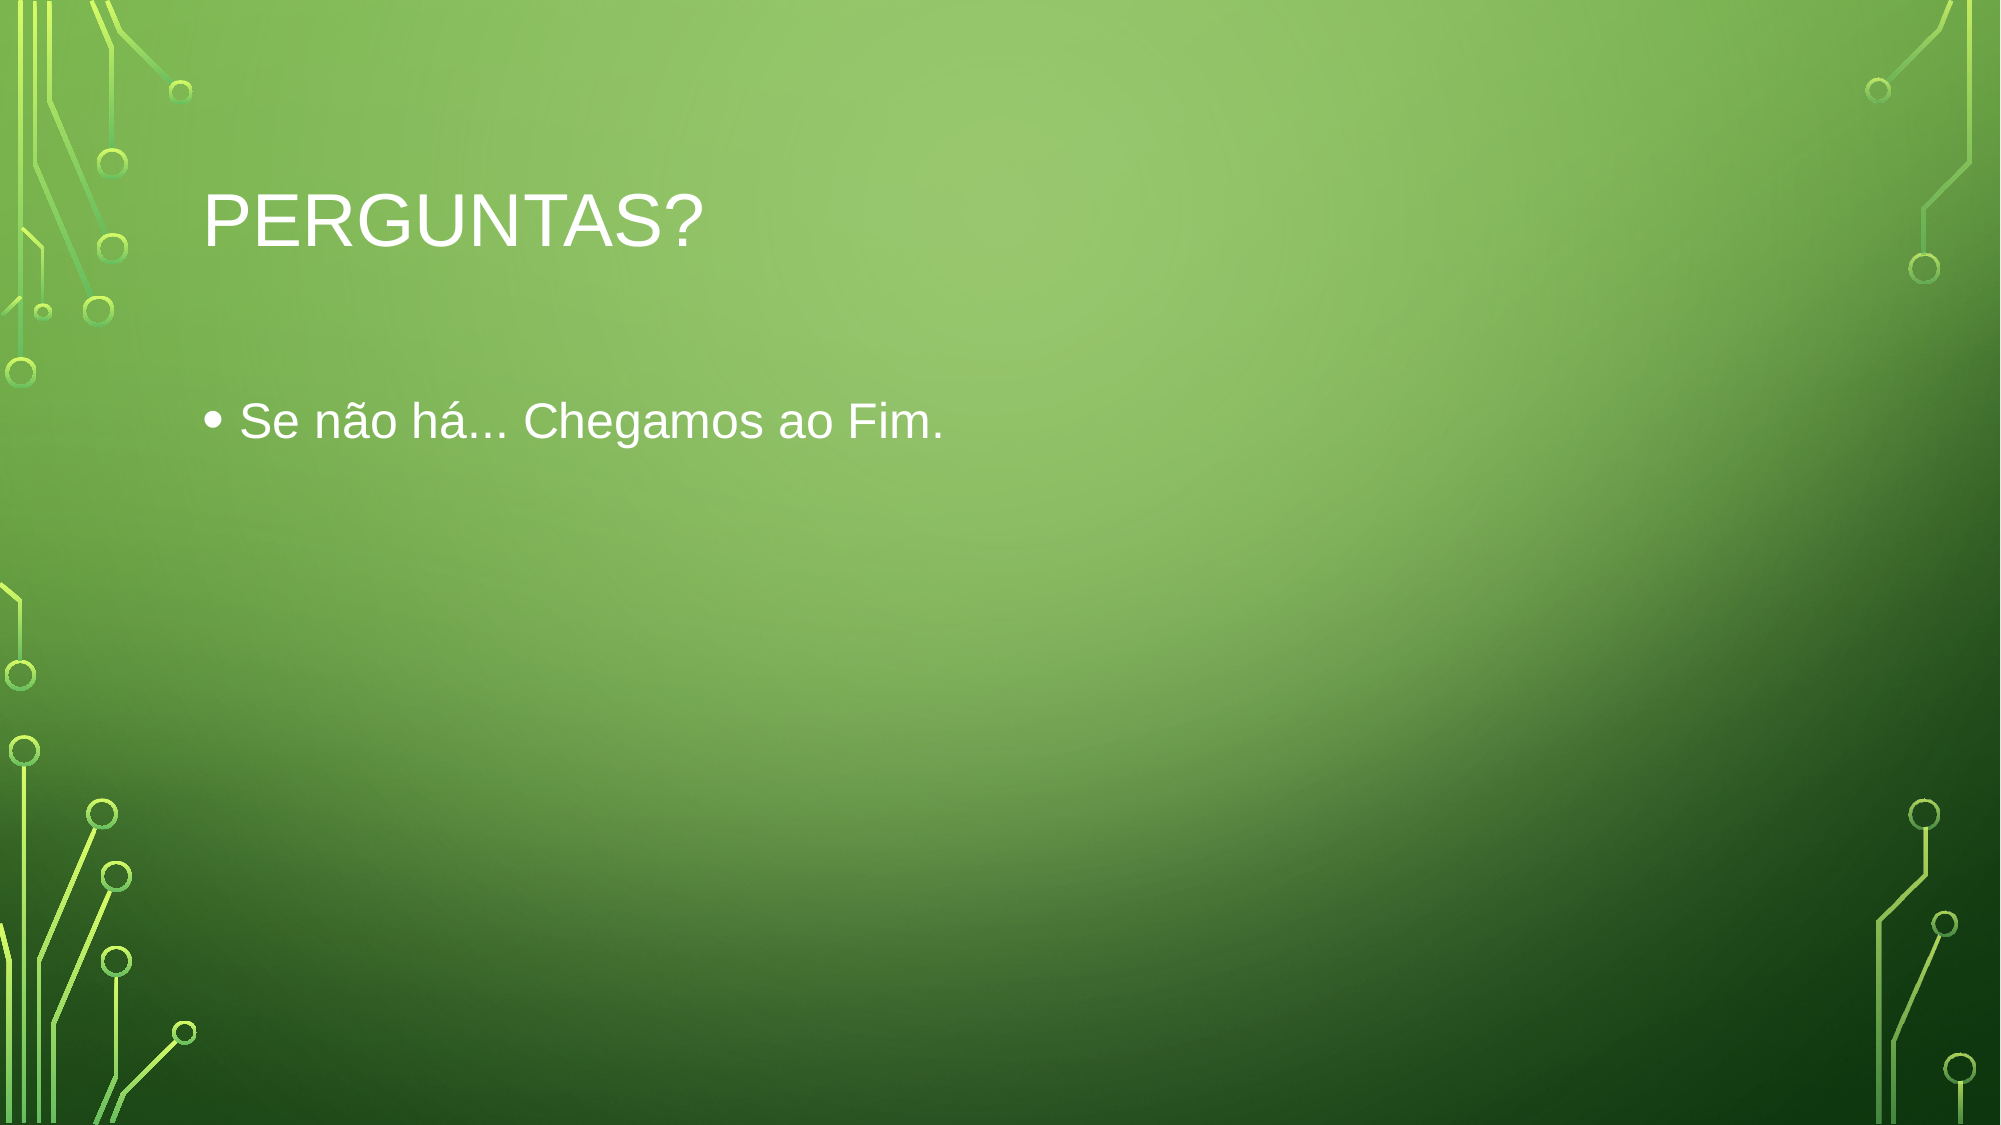

# Perguntas?
Se não há... Chegamos ao Fim.